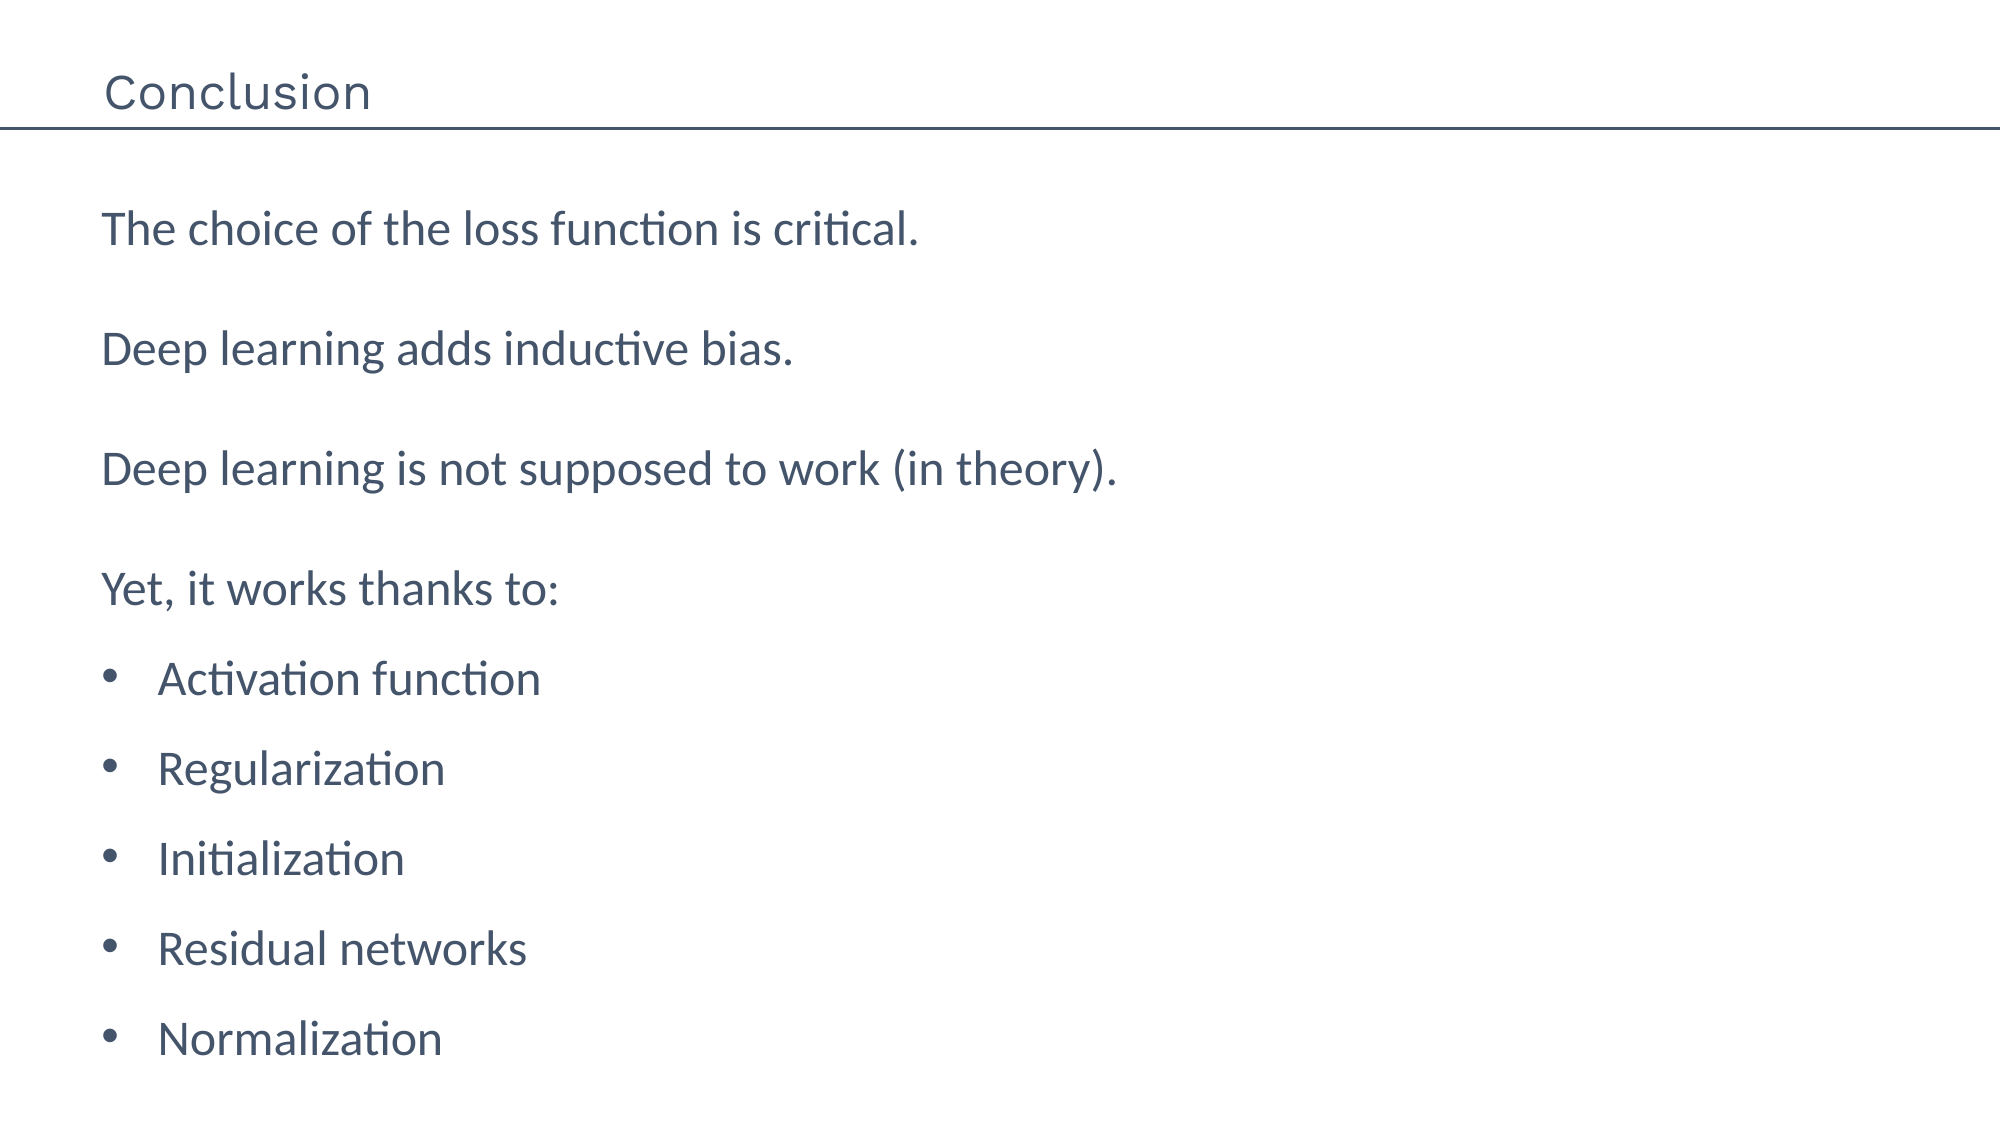

Conclusion
The choice of the loss function is critical.
Deep learning adds inductive bias.
Deep learning is not supposed to work (in theory).
Yet, it works thanks to:
Activation function
Regularization
Initialization
Residual networks
Normalization